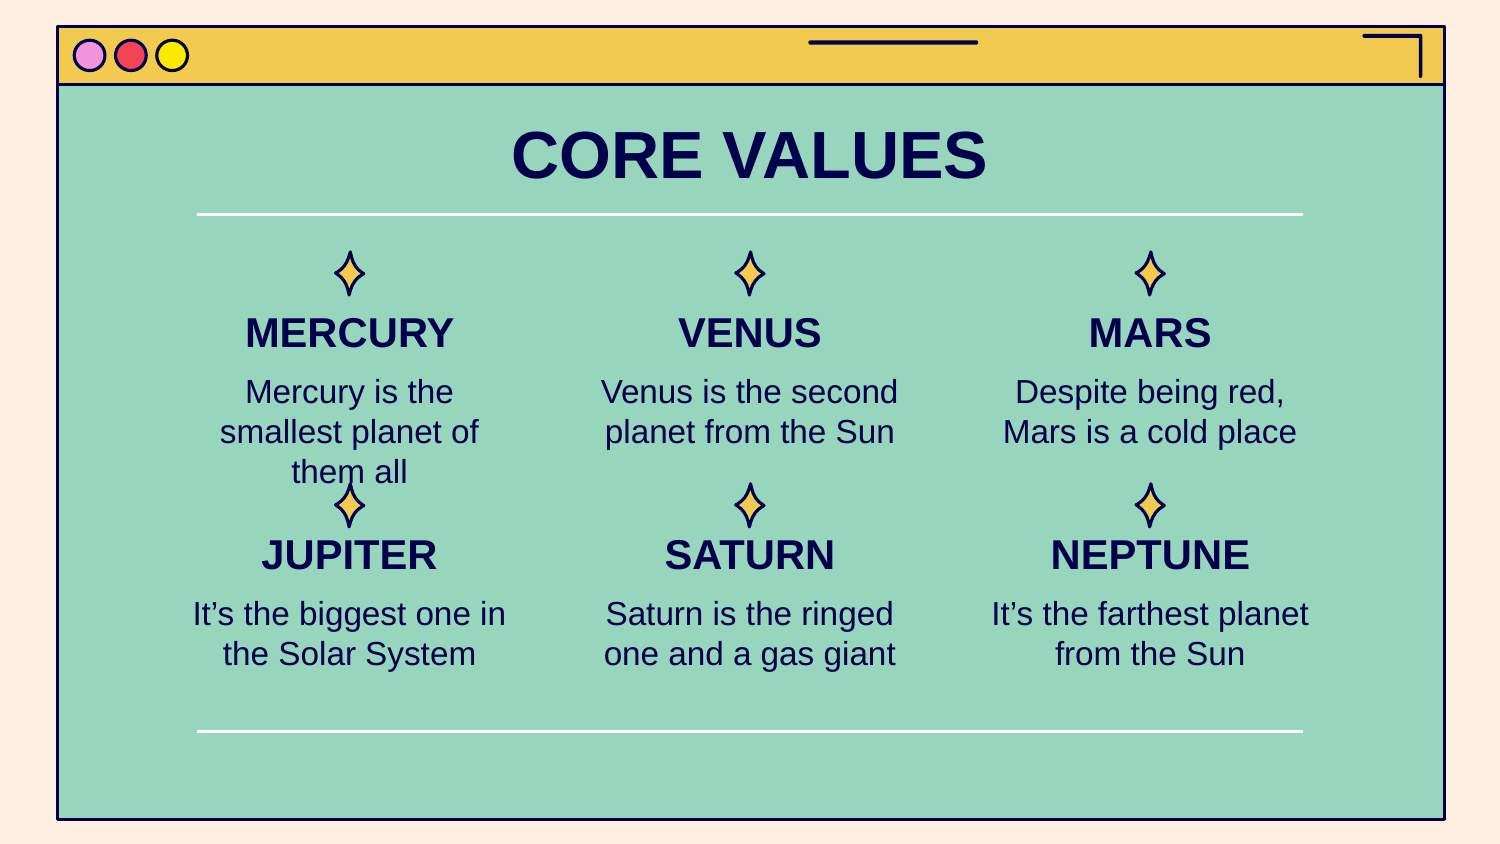

# CORE VALUES

MERCURY
VENUS
MARS
Mercury is the smallest planet of them all
Venus is the second planet from the Sun

Despite being red,
Mars is a cold place

JUPITER
SATURN
NEPTUNE
It’s the biggest one in the Solar System

Saturn is the ringed one and a gas giant

It’s the farthest planet from the Sun